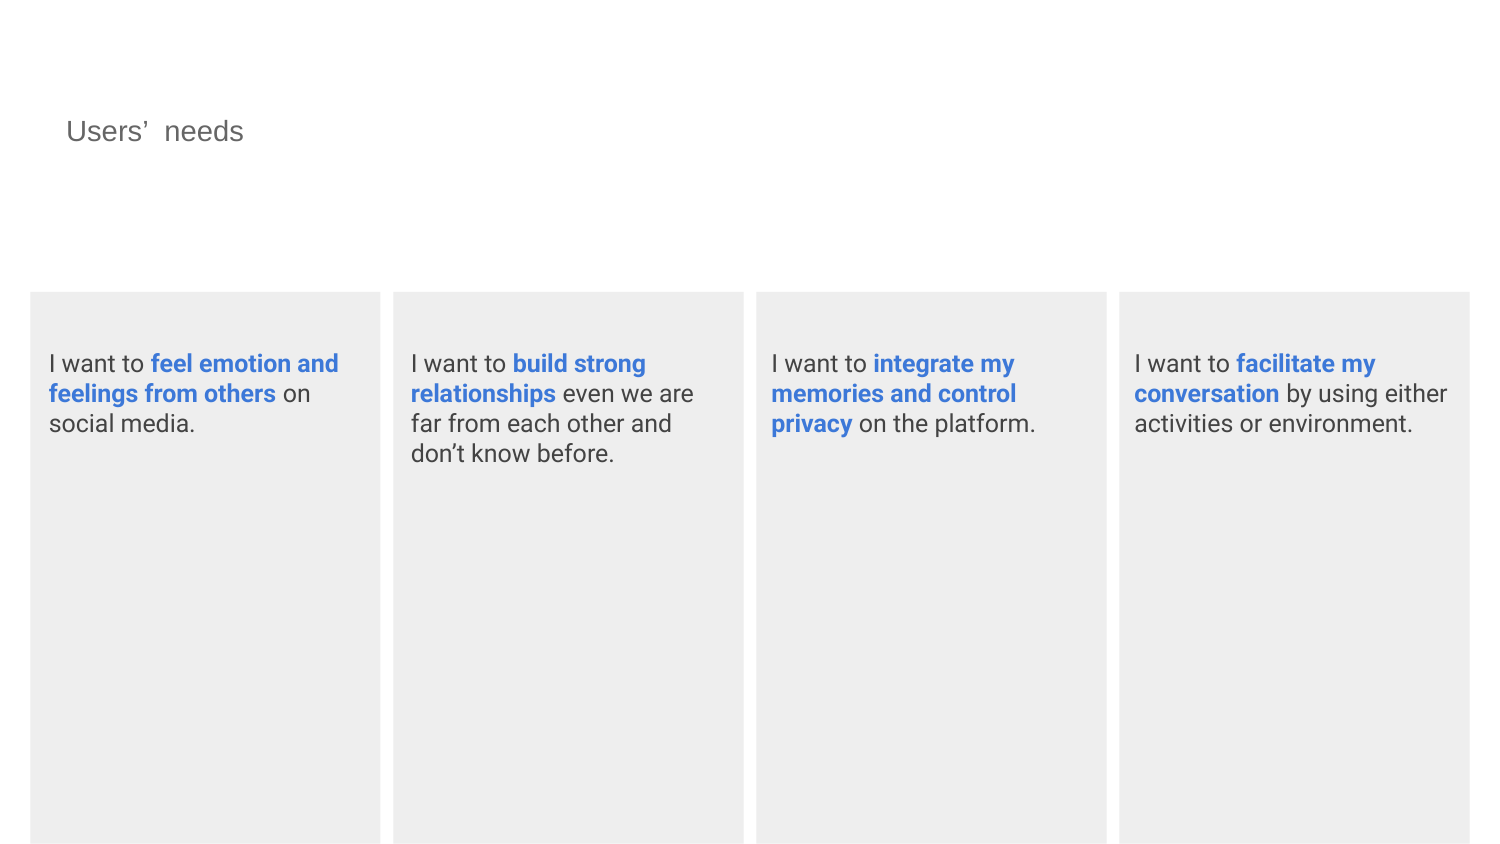

Users’  needs

I want to integrate my memories and control privacy on the platform.

I want to feel emotion and feelings from others on social media.
I want to build strong relationships even we are far from each other and don’t know before.
I want to facilitate my conversation by using either activities or environment.